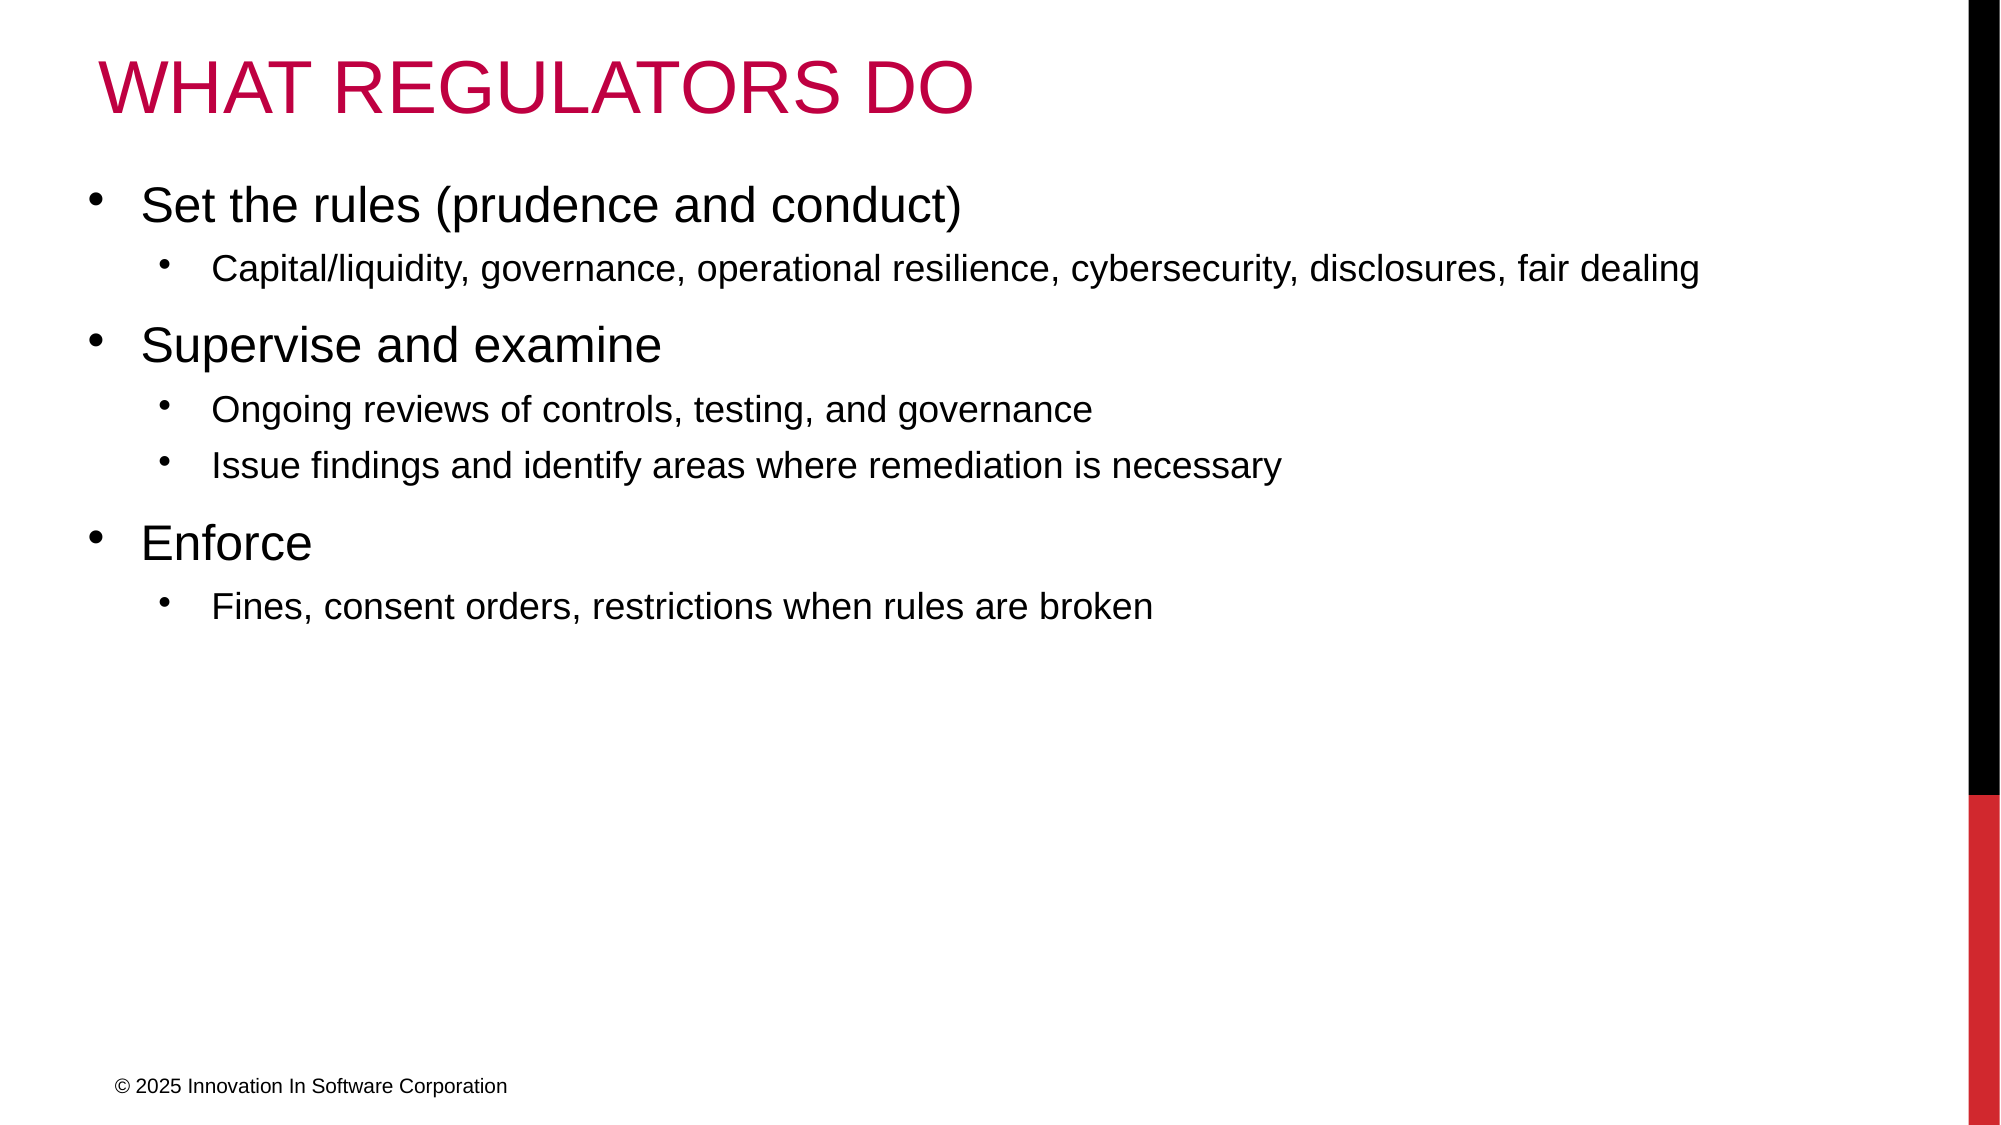

# What regulators do
Set the rules (prudence and conduct)
Capital/liquidity, governance, operational resilience, cybersecurity, disclosures, fair dealing
Supervise and examine
Ongoing reviews of controls, testing, and governance
Issue findings and identify areas where remediation is necessary
Enforce
Fines, consent orders, restrictions when rules are broken

© 2025 Innovation In Software Corporation